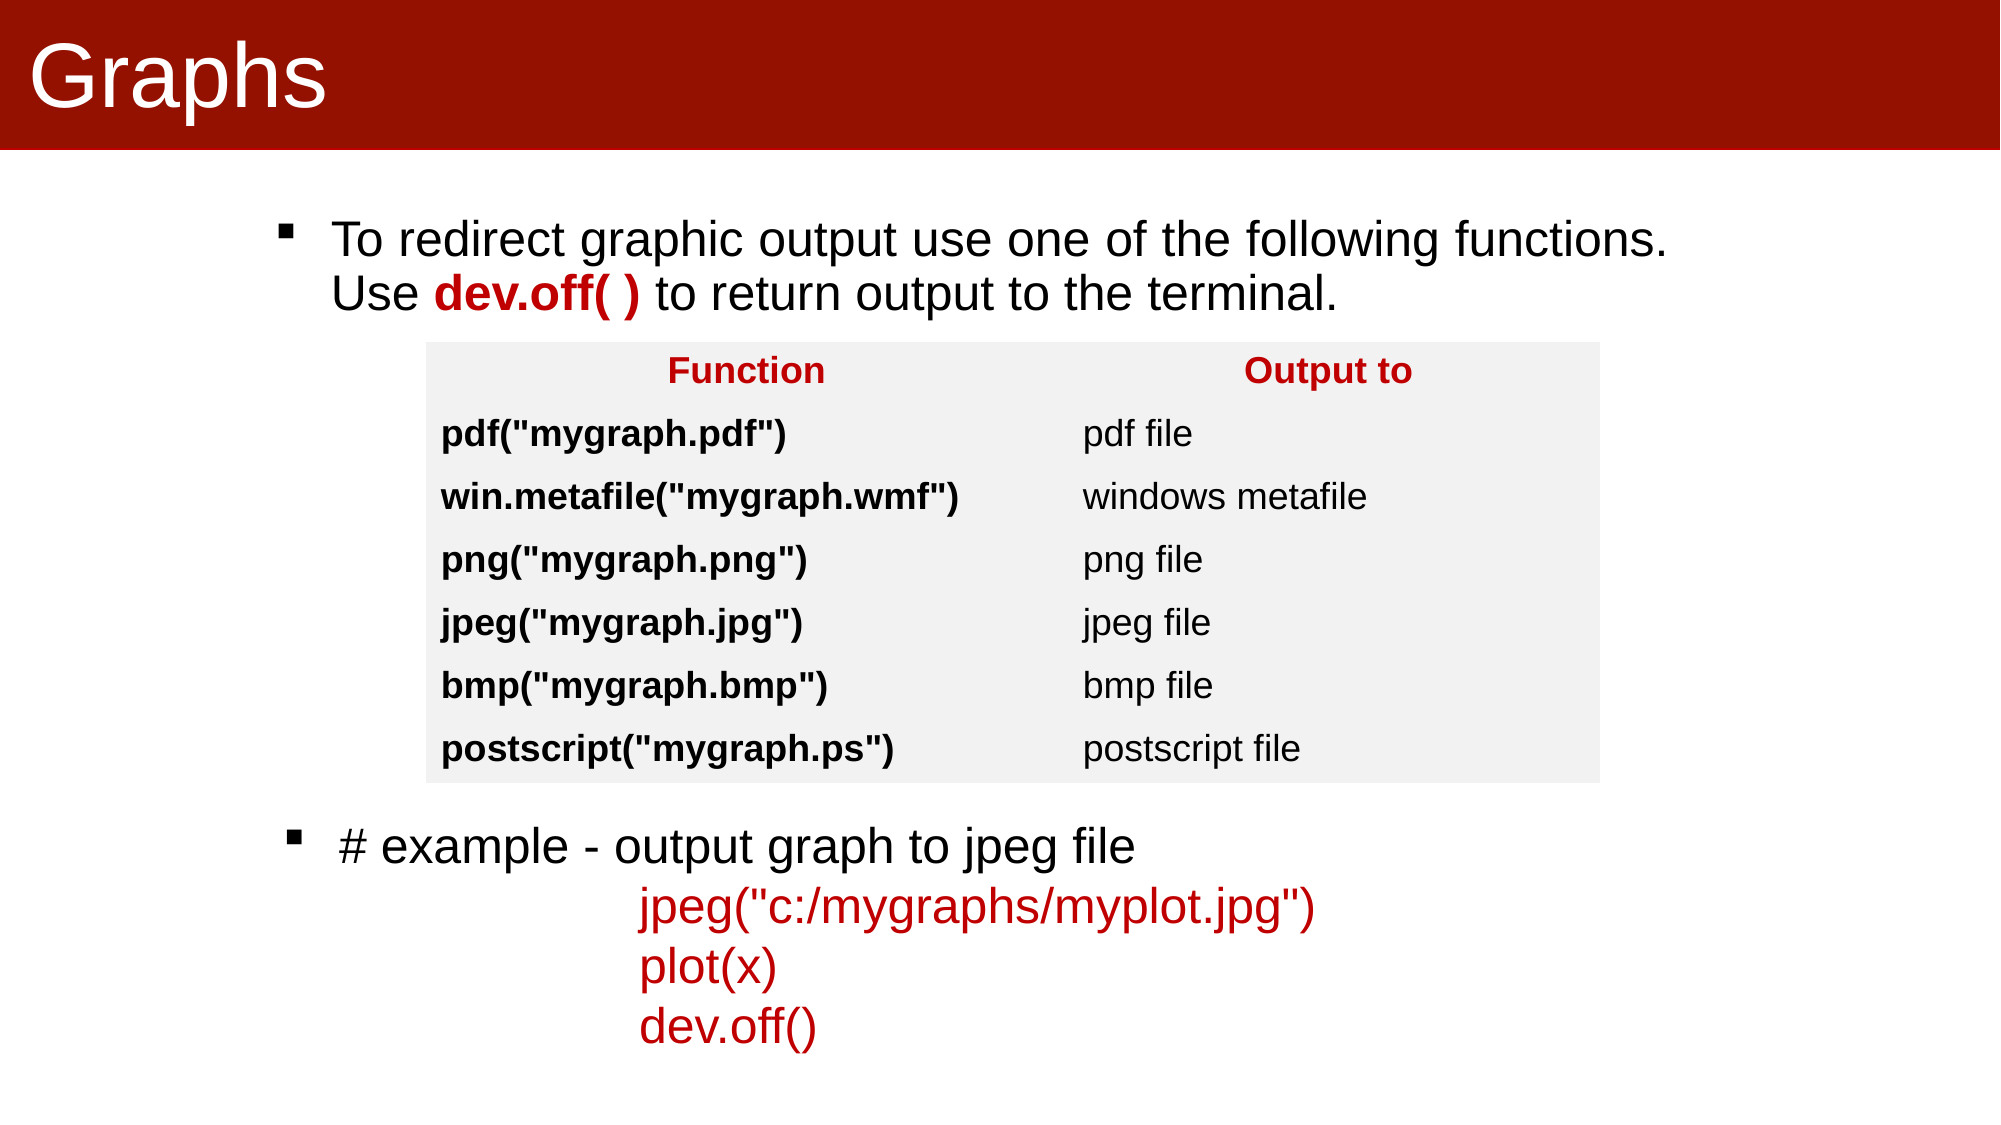

Graphs
To redirect graphic output use one of the following functions. Use dev.off( ) to return output to the terminal.
| Function | Output to |
| --- | --- |
| pdf("mygraph.pdf") | pdf file |
| win.metafile("mygraph.wmf") | windows metafile |
| png("mygraph.png") | png file |
| jpeg("mygraph.jpg") | jpeg file |
| bmp("mygraph.bmp") | bmp file |
| postscript("mygraph.ps") | postscript file |
# example - output graph to jpeg file jpeg("c:/mygraphs/myplot.jpg") plot(x) dev.off()